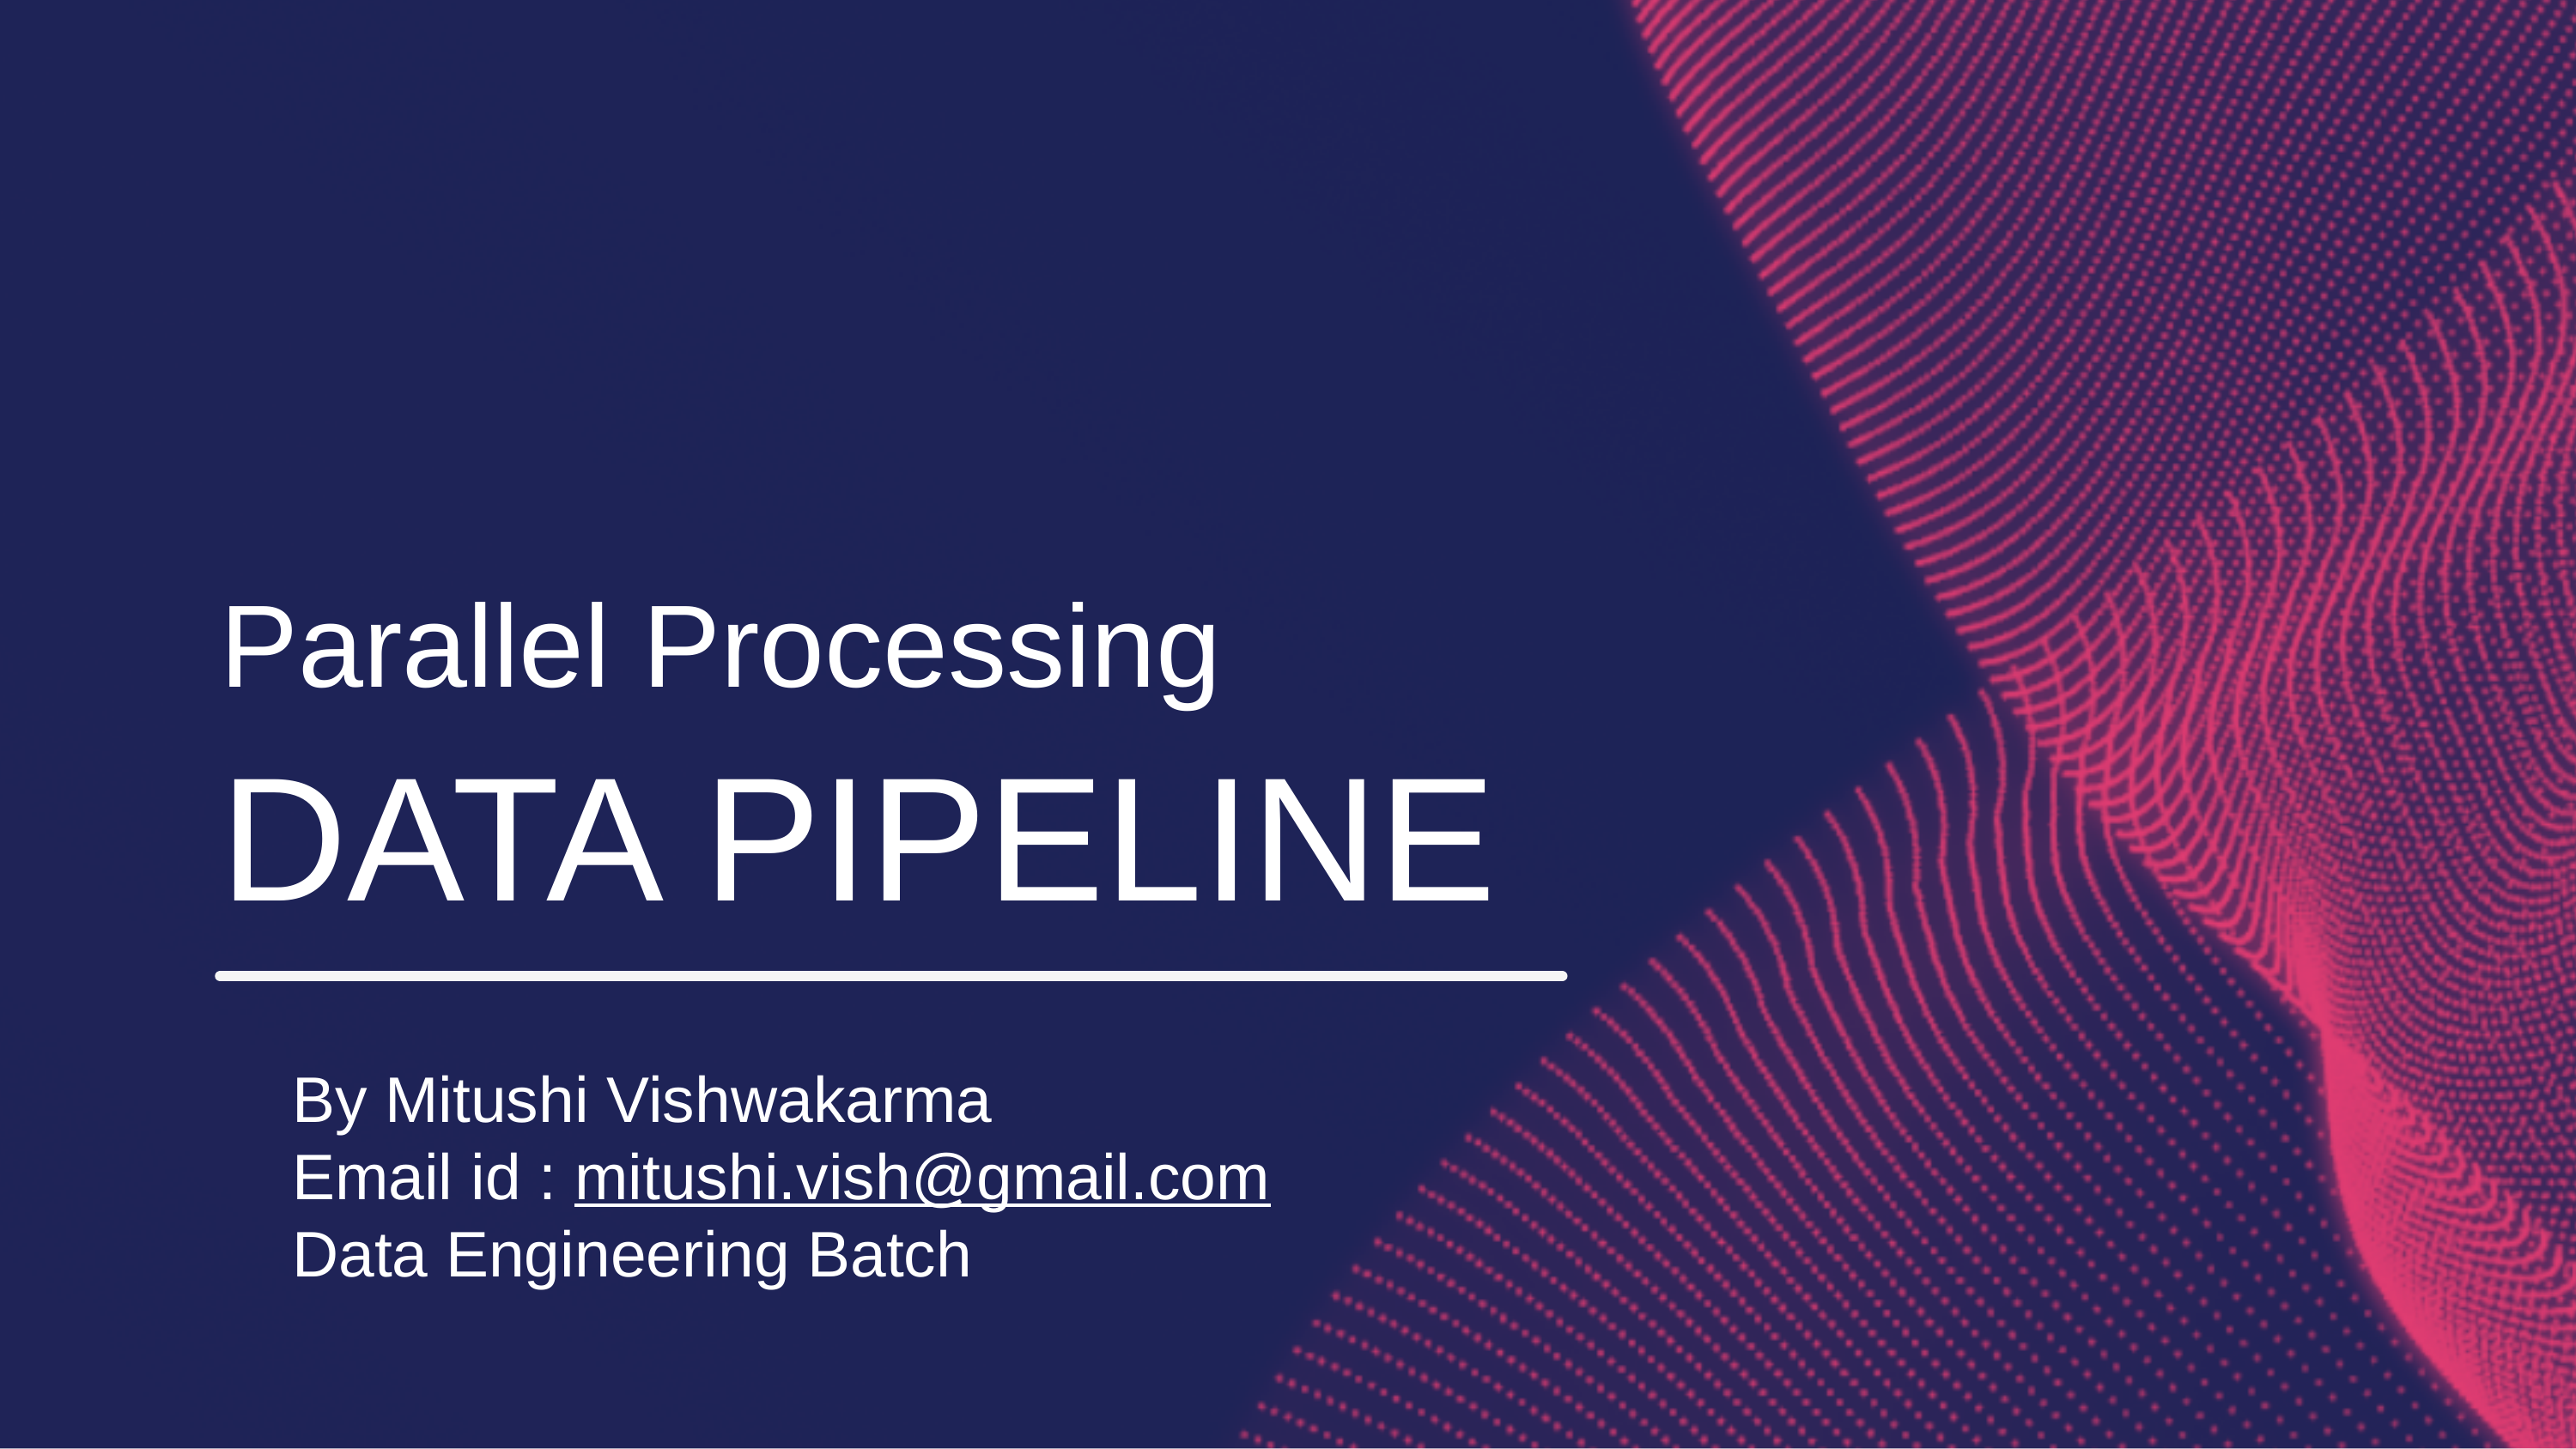

Parallel Processing
DATA PIPELINE
By Mitushi Vishwakarma
Email id : mitushi.vish@gmail.com
Data Engineering Batch